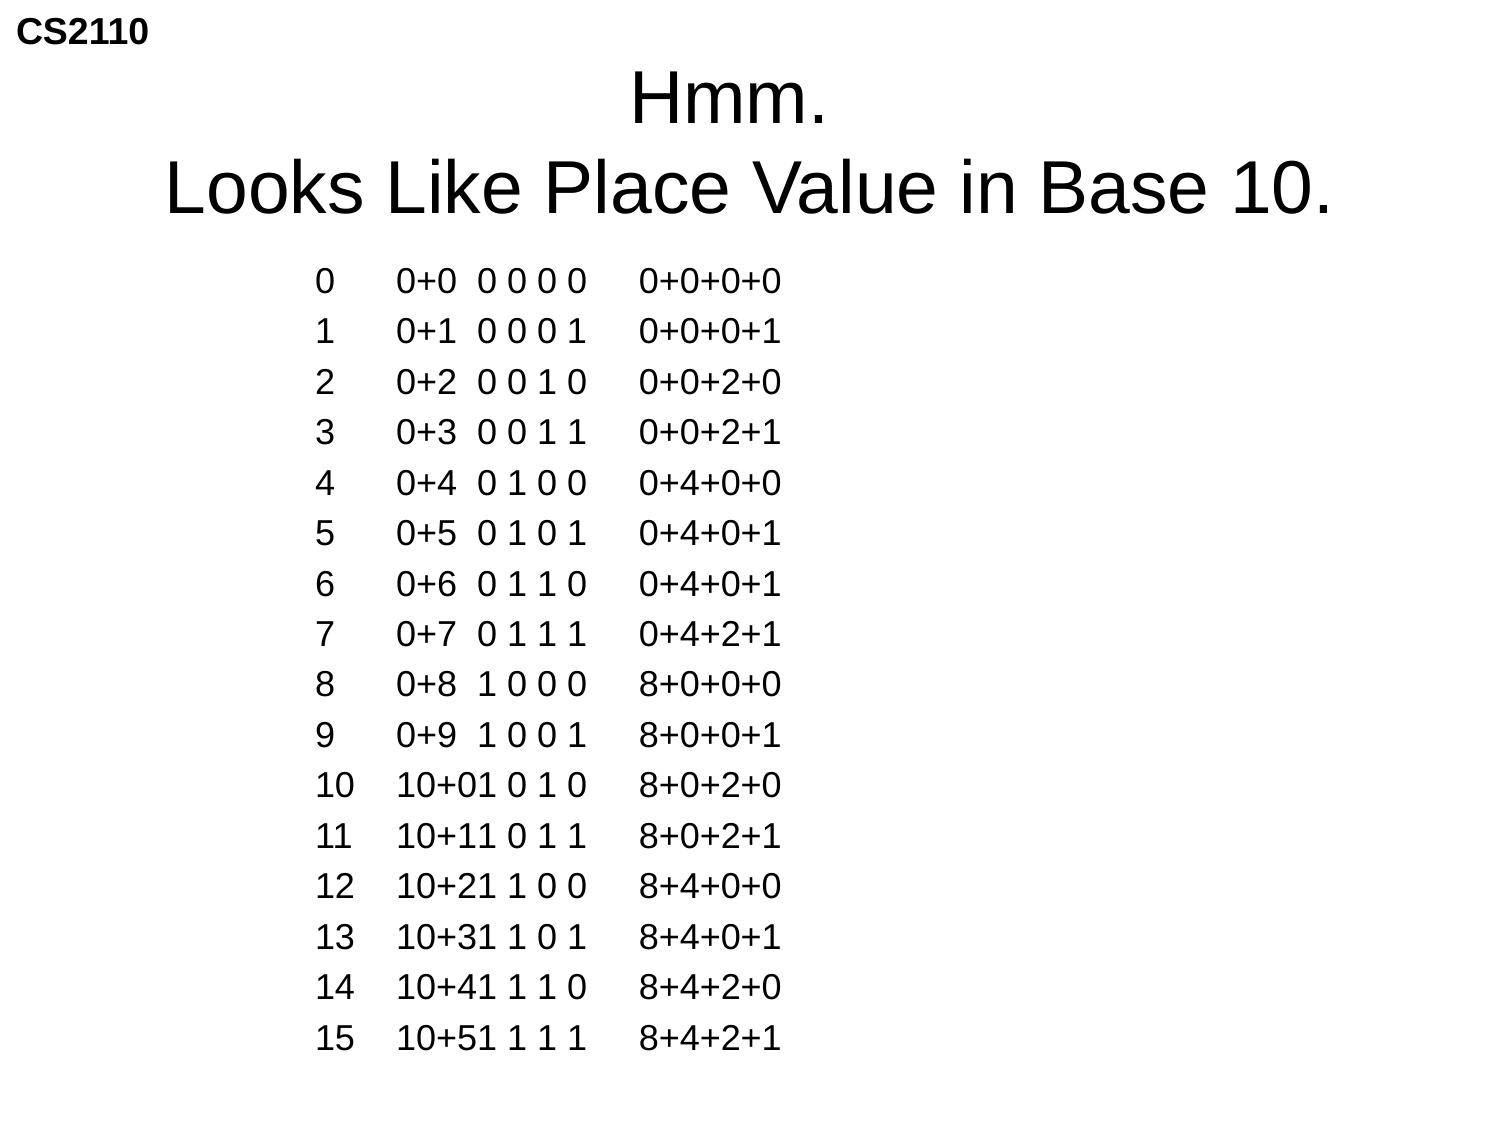

# Hmm. Looks Like Place Value in Base 10.
0	0+0	0 0 0 0		0+0+0+0
1	0+1	0 0 0 1		0+0+0+1
2	0+2	0 0 1 0		0+0+2+0
3	0+3	0 0 1 1		0+0+2+1
4	0+4	0 1 0 0		0+4+0+0
5	0+5	0 1 0 1		0+4+0+1
6	0+6	0 1 1 0		0+4+0+1
7	0+7	0 1 1 1		0+4+2+1
8	0+8	1 0 0 0		8+0+0+0
9	0+9	1 0 0 1		8+0+0+1
10	10+0	1 0 1 0		8+0+2+0
11	10+1	1 0 1 1		8+0+2+1
12	10+2	1 1 0 0		8+4+0+0
13	10+3	1 1 0 1		8+4+0+1
14	10+4	1 1 1 0		8+4+2+0
15	10+5	1 1 1 1		8+4+2+1